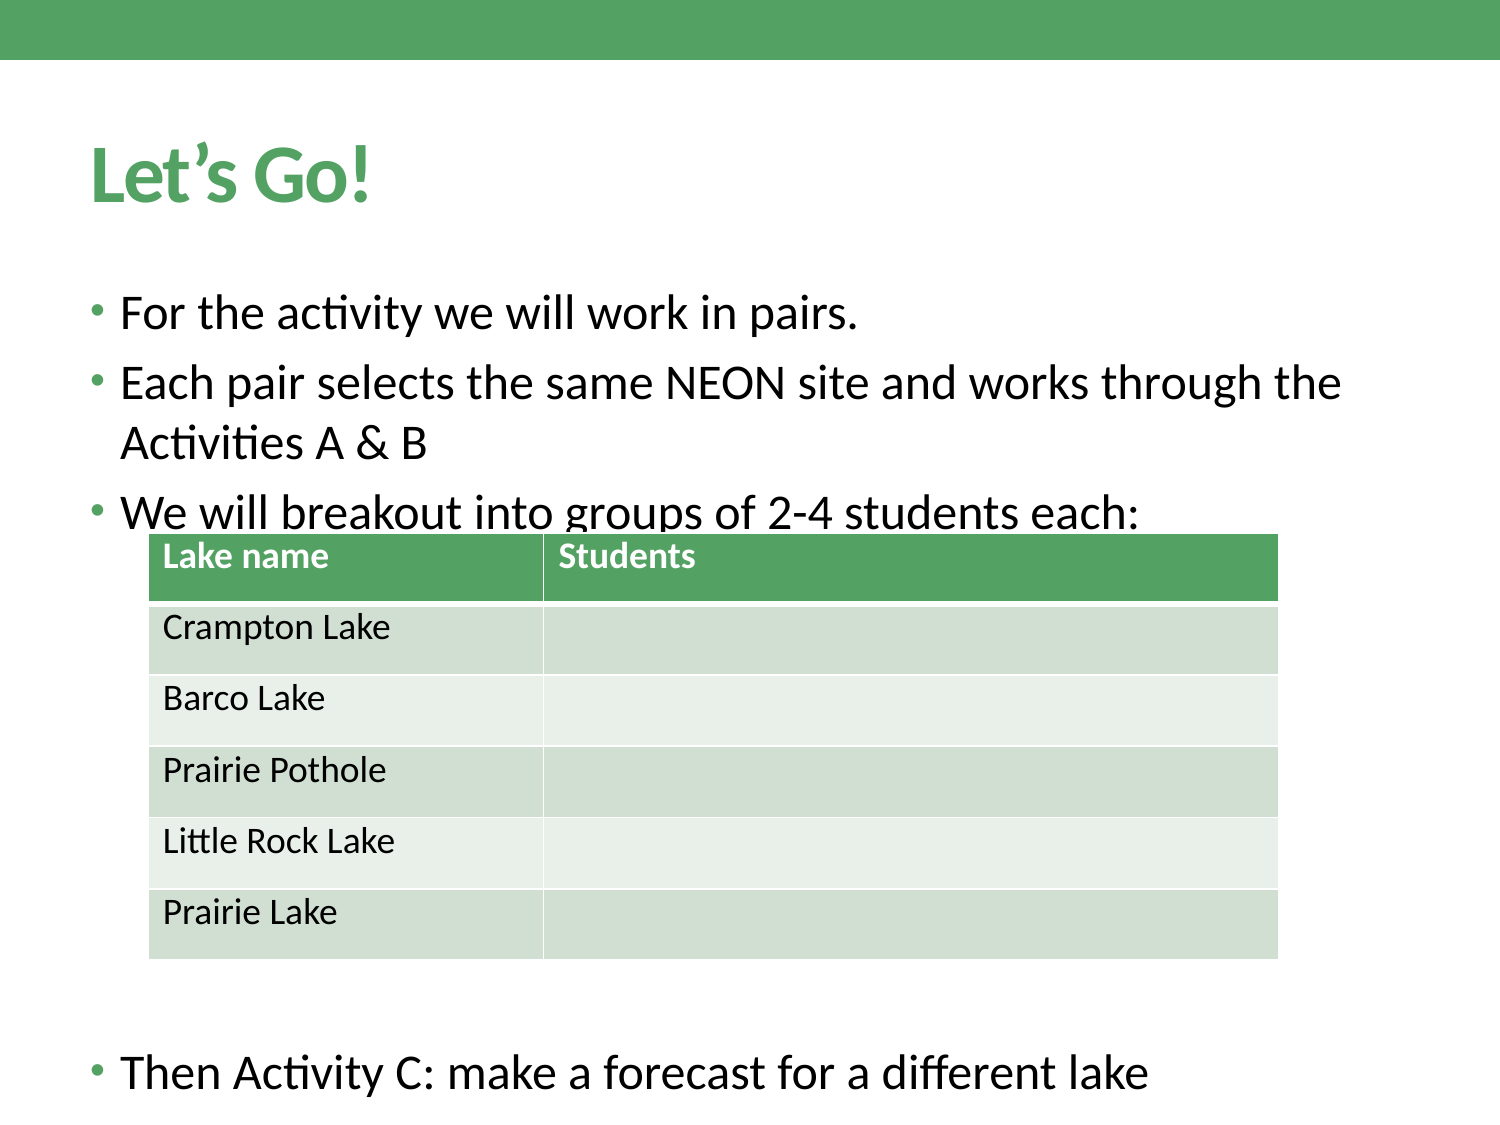

# Let’s Go!

For the activity we will work in pairs.
Each pair selects the same NEON site and works through the Activities A & B
We will breakout into groups of 2-4 students each:

Then Activity C: make a forecast for a different lake
| Lake name | Students |
| --- | --- |
| Crampton Lake |  |
| Barco Lake |  |
| Prairie Pothole |  |
| Little Rock Lake |  |
| Prairie Lake |  |